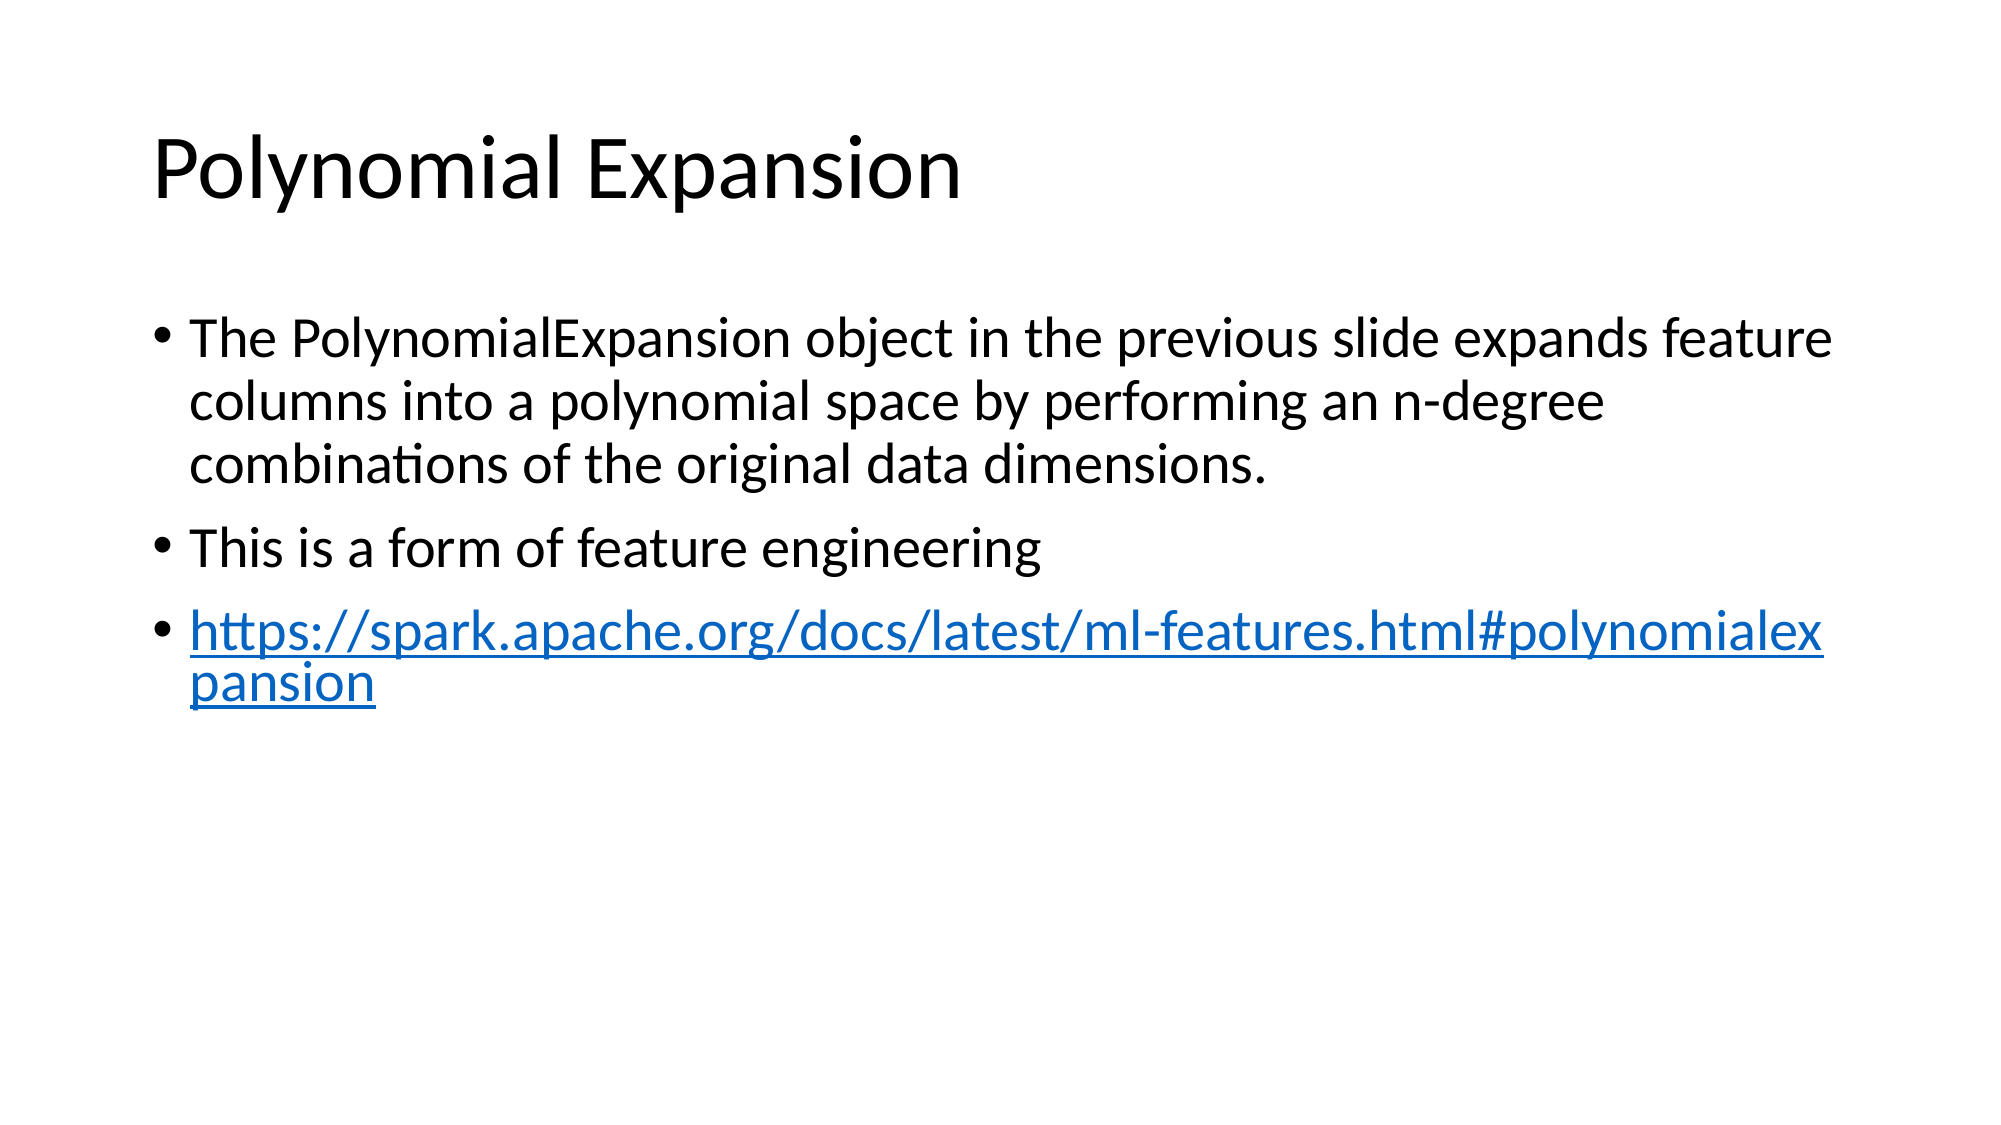

# Polynomial Expansion
The PolynomialExpansion object in the previous slide expands feature columns into a polynomial space by performing an n-degree combinations of the original data dimensions.
This is a form of feature engineering
https://spark.apache.org/docs/latest/ml-features.html#polynomialexpansion